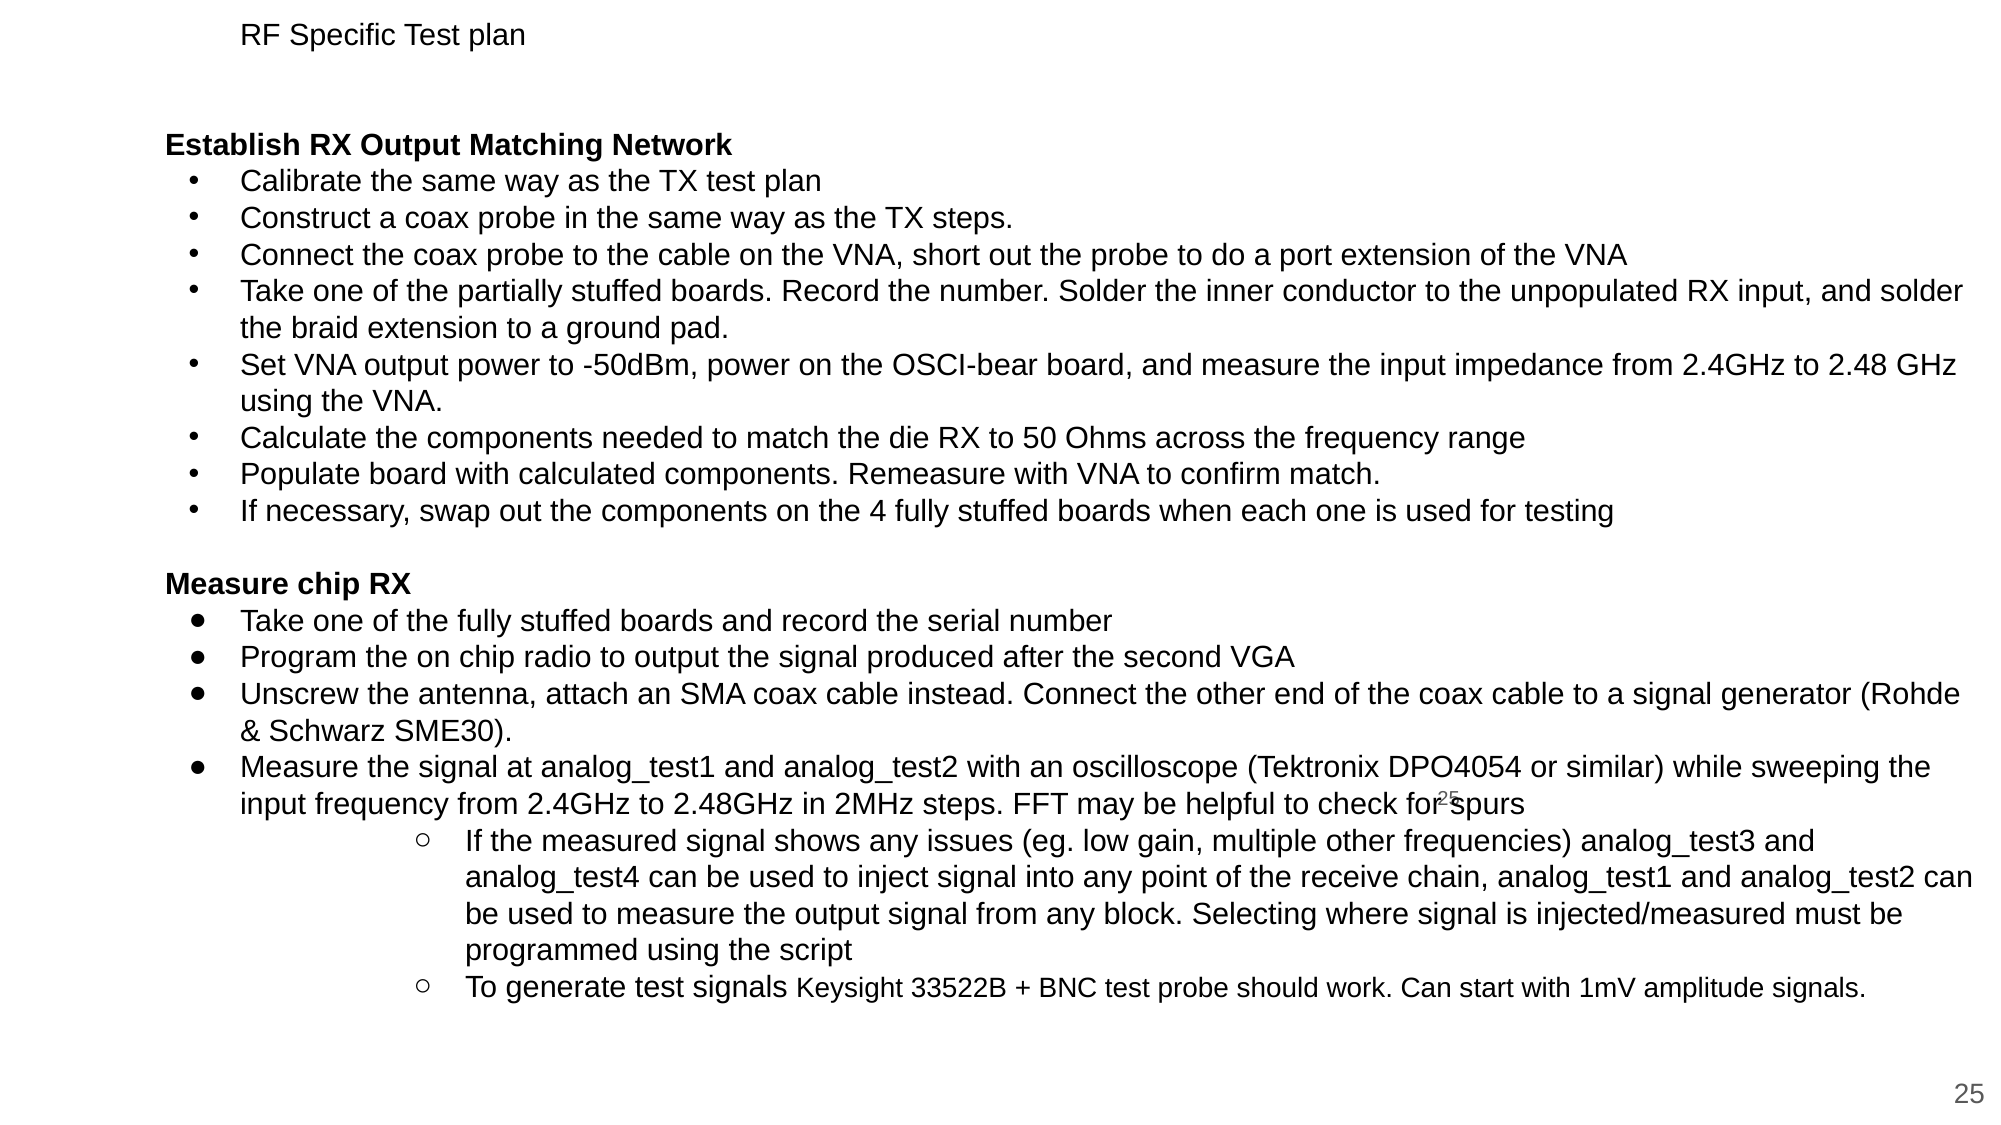

RF Specific Test plan

	Establish RX Output Matching Network
Calibrate the same way as the TX test plan
Construct a coax probe in the same way as the TX steps.
Connect the coax probe to the cable on the VNA, short out the probe to do a port extension of the VNA
Take one of the partially stuffed boards. Record the number. Solder the inner conductor to the unpopulated RX input, and solder the braid extension to a ground pad.
Set VNA output power to -50dBm, power on the OSCI-bear board, and measure the input impedance from 2.4GHz to 2.48 GHz using the VNA.
Calculate the components needed to match the die RX to 50 Ohms across the frequency range
Populate board with calculated components. Remeasure with VNA to confirm match.
If necessary, swap out the components on the 4 fully stuffed boards when each one is used for testing

Measure chip RX
Take one of the fully stuffed boards and record the serial number
Program the on chip radio to output the signal produced after the second VGA
Unscrew the antenna, attach an SMA coax cable instead. Connect the other end of the coax cable to a signal generator (Rohde & Schwarz SME30).
Measure the signal at analog_test1 and analog_test2 with an oscilloscope (Tektronix DPO4054 or similar) while sweeping the input frequency from 2.4GHz to 2.48GHz in 2MHz steps. FFT may be helpful to check for spurs
If the measured signal shows any issues (eg. low gain, multiple other frequencies) analog_test3 and analog_test4 can be used to inject signal into any point of the receive chain, analog_test1 and analog_test2 can be used to measure the output signal from any block. Selecting where signal is injected/measured must be programmed using the script
To generate test signals Keysight 33522B + BNC test probe should work. Can start with 1mV amplitude signals.

25
25